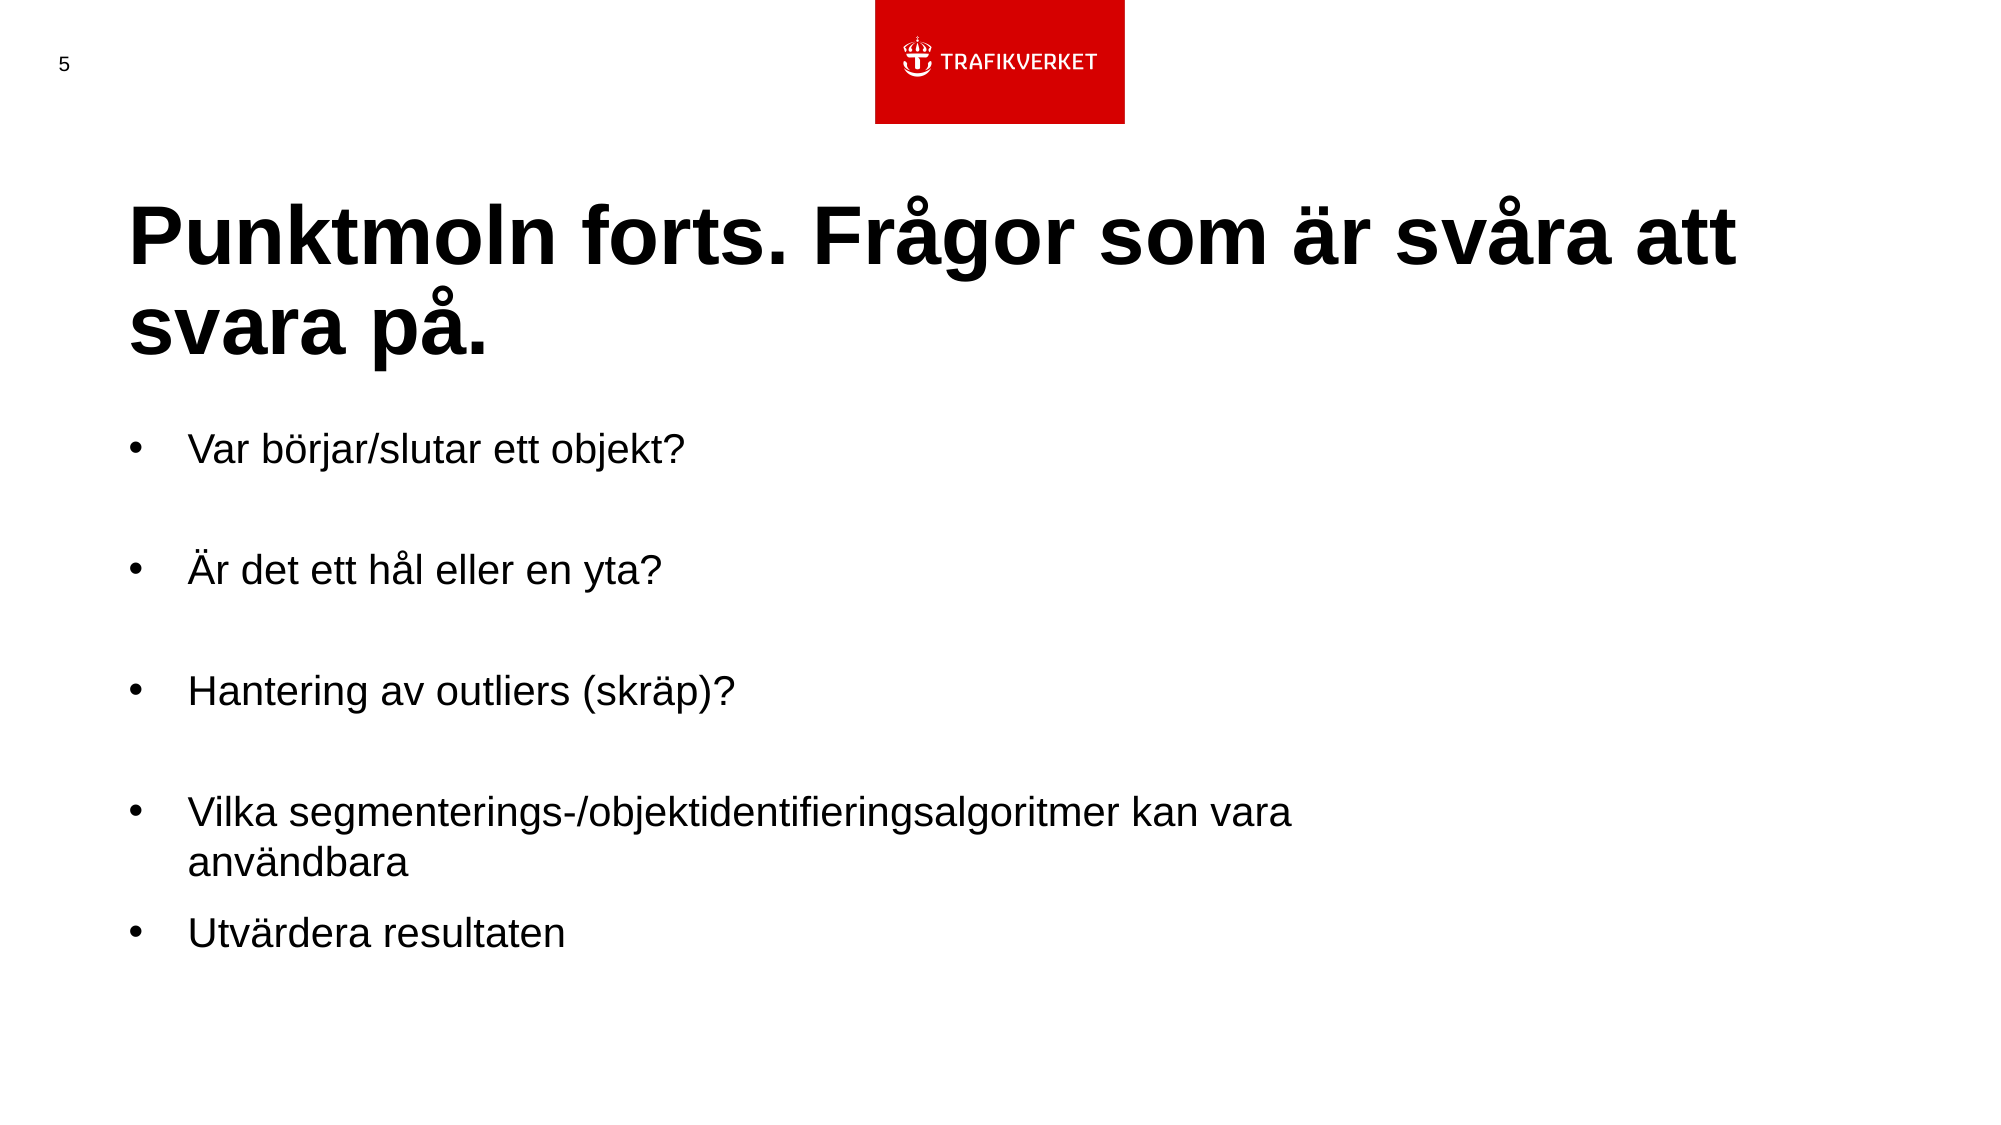

5

# Punktmoln forts. Frågor som är svåra att svara på.
Var börjar/slutar ett objekt?
Är det ett hål eller en yta?
Hantering av outliers (skräp)?
Vilka segmenterings-/objektidentifieringsalgoritmer kan vara användbara
Utvärdera resultaten